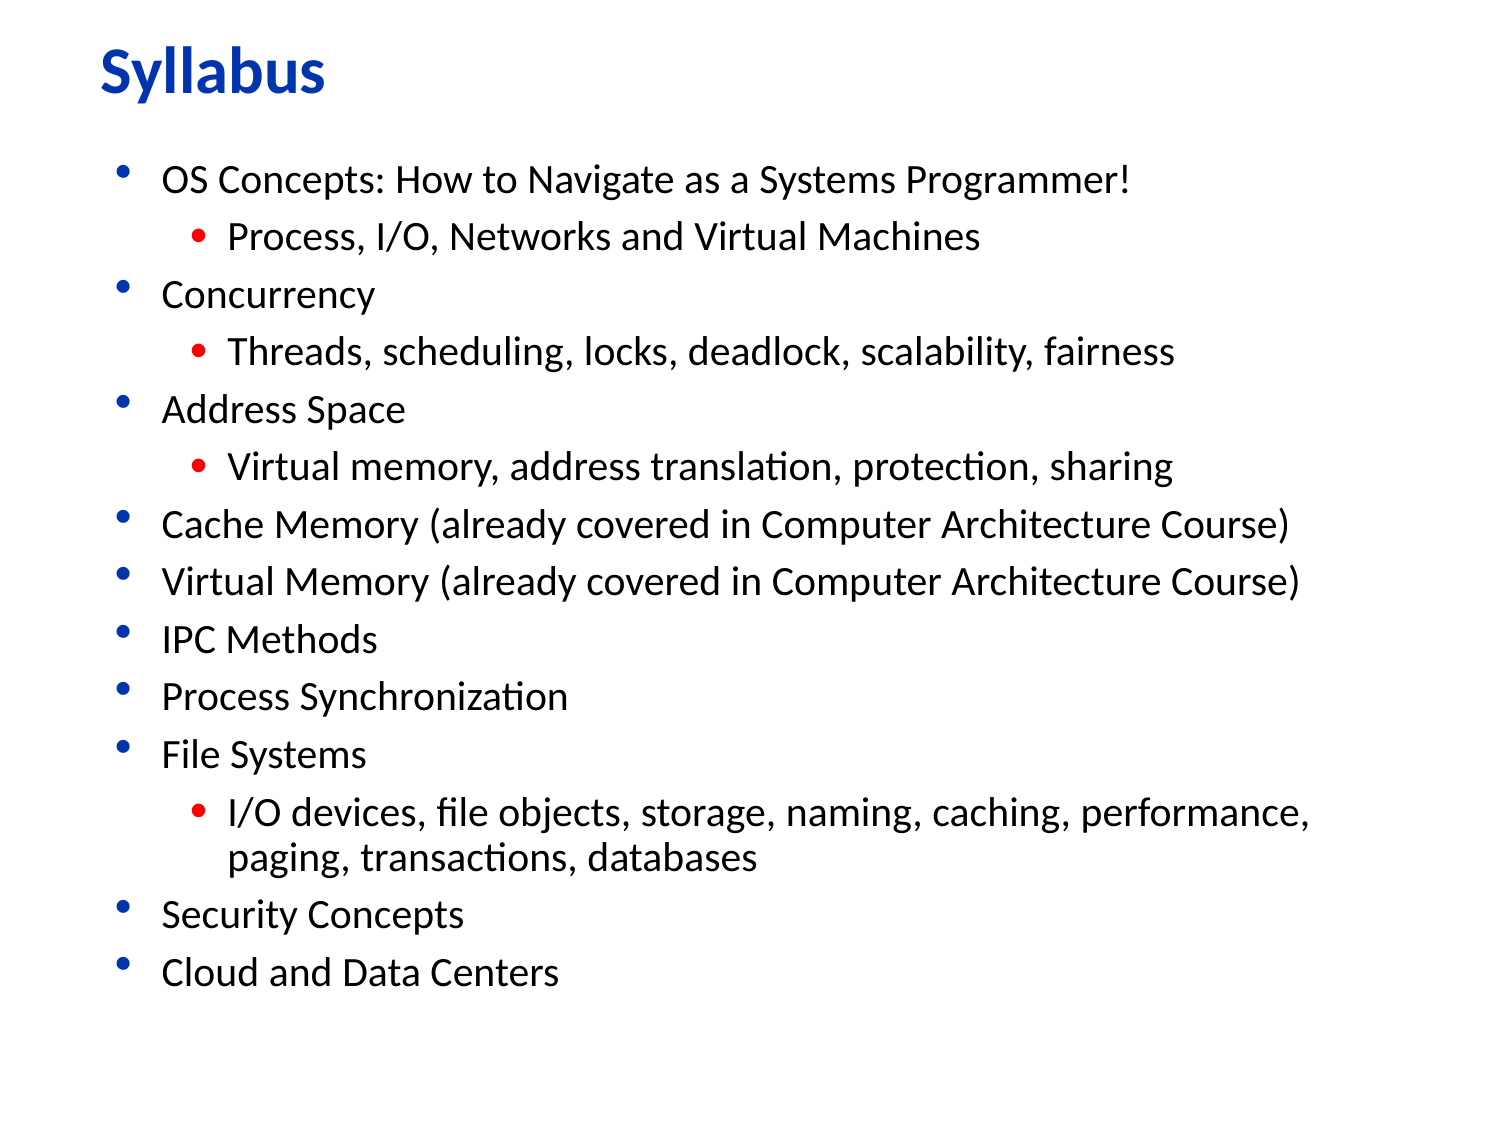

# Syllabus
OS Concepts: How to Navigate as a Systems Programmer!
Process, I/O, Networks and Virtual Machines
Concurrency
Threads, scheduling, locks, deadlock, scalability, fairness
Address Space
Virtual memory, address translation, protection, sharing
Cache Memory (already covered in Computer Architecture Course)
Virtual Memory (already covered in Computer Architecture Course)
IPC Methods
Process Synchronization
File Systems
I/O devices, file objects, storage, naming, caching, performance, paging, transactions, databases
Security Concepts
Cloud and Data Centers